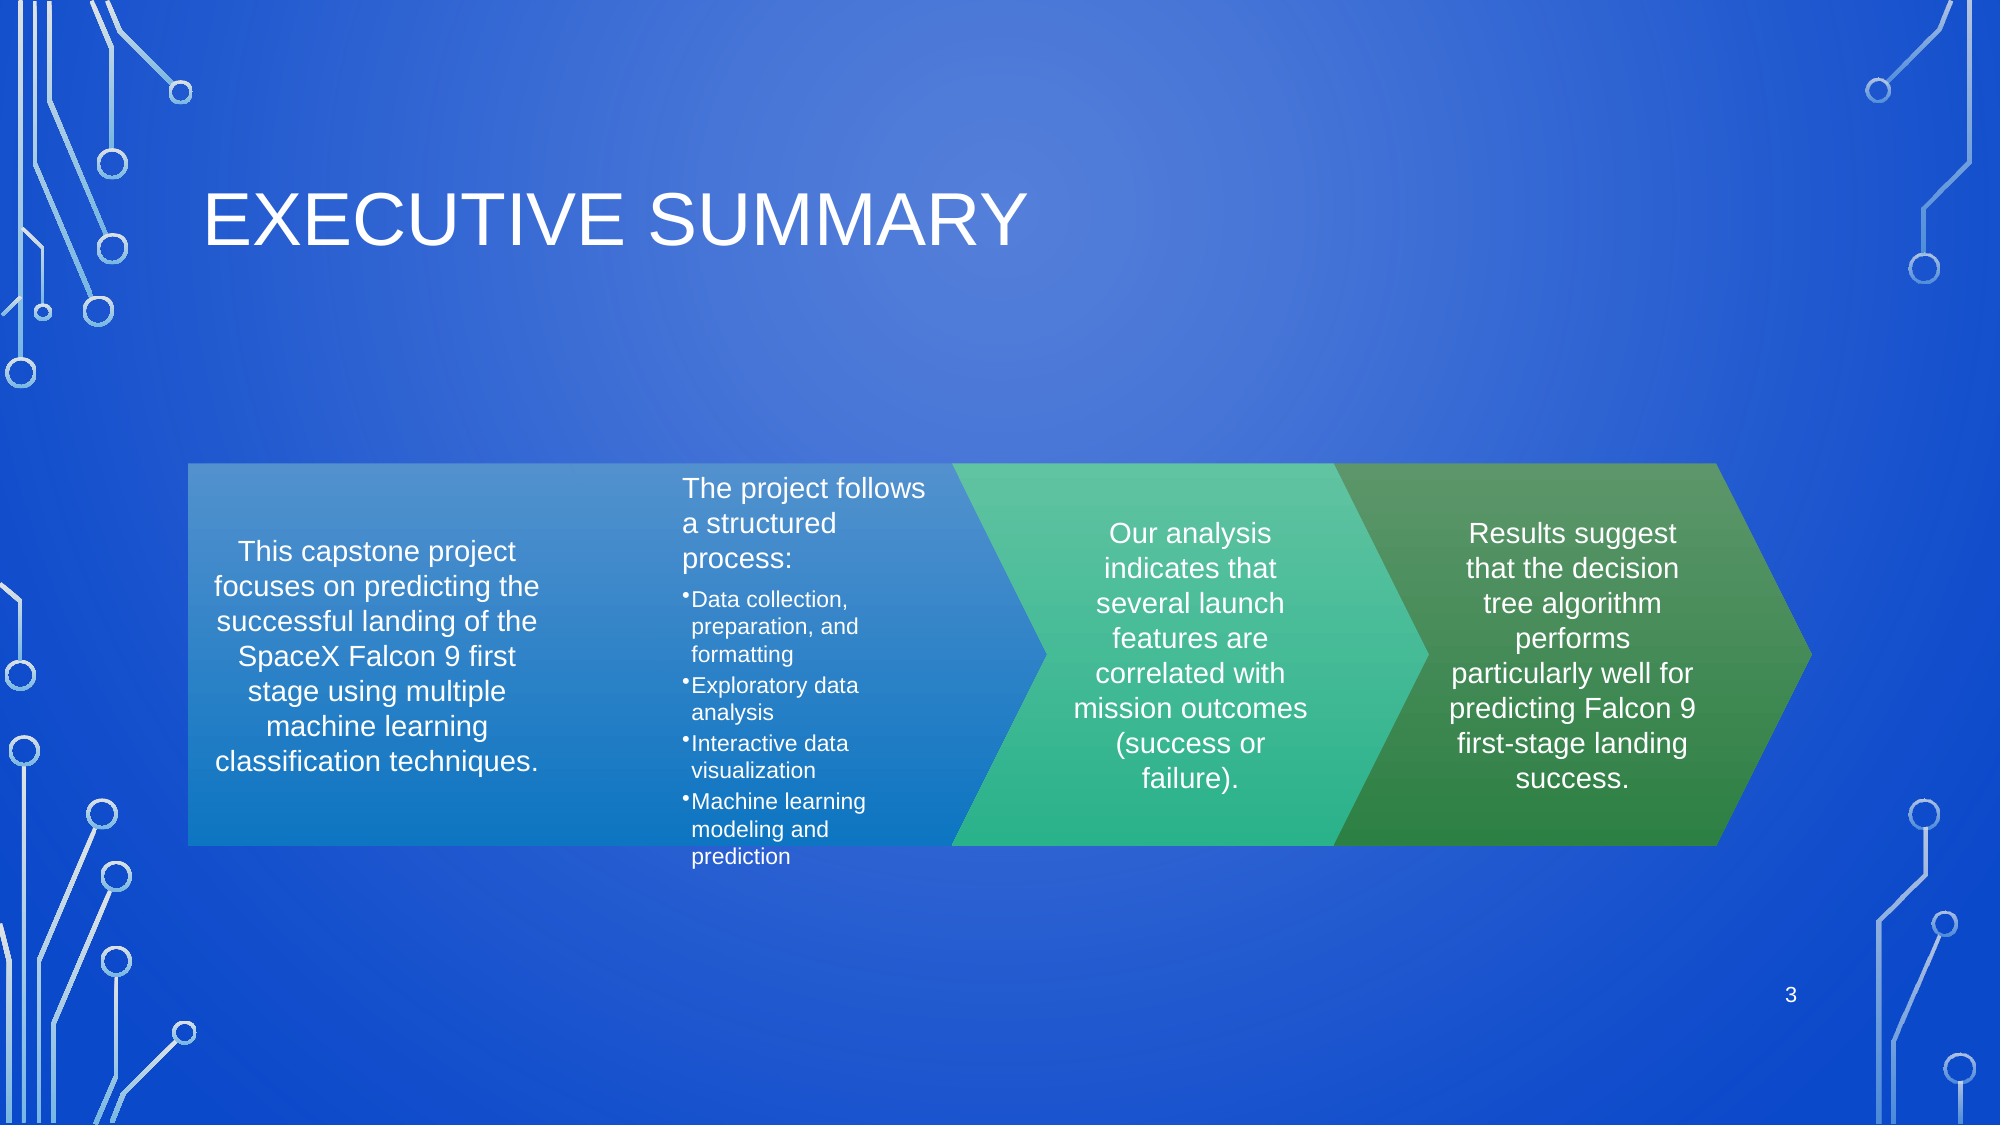

# Executive Summary
This capstone project focuses on predicting the successful landing of the SpaceX Falcon 9 first stage using multiple machine learning classification techniques.
The project follows a structured process:
Data collection, preparation, and formatting
Exploratory data analysis
Interactive data visualization
Machine learning modeling and prediction
Our analysis indicates that several launch features are correlated with mission outcomes (success or failure).
Results suggest that the decision tree algorithm performs particularly well for predicting Falcon 9 first-stage landing success.

3